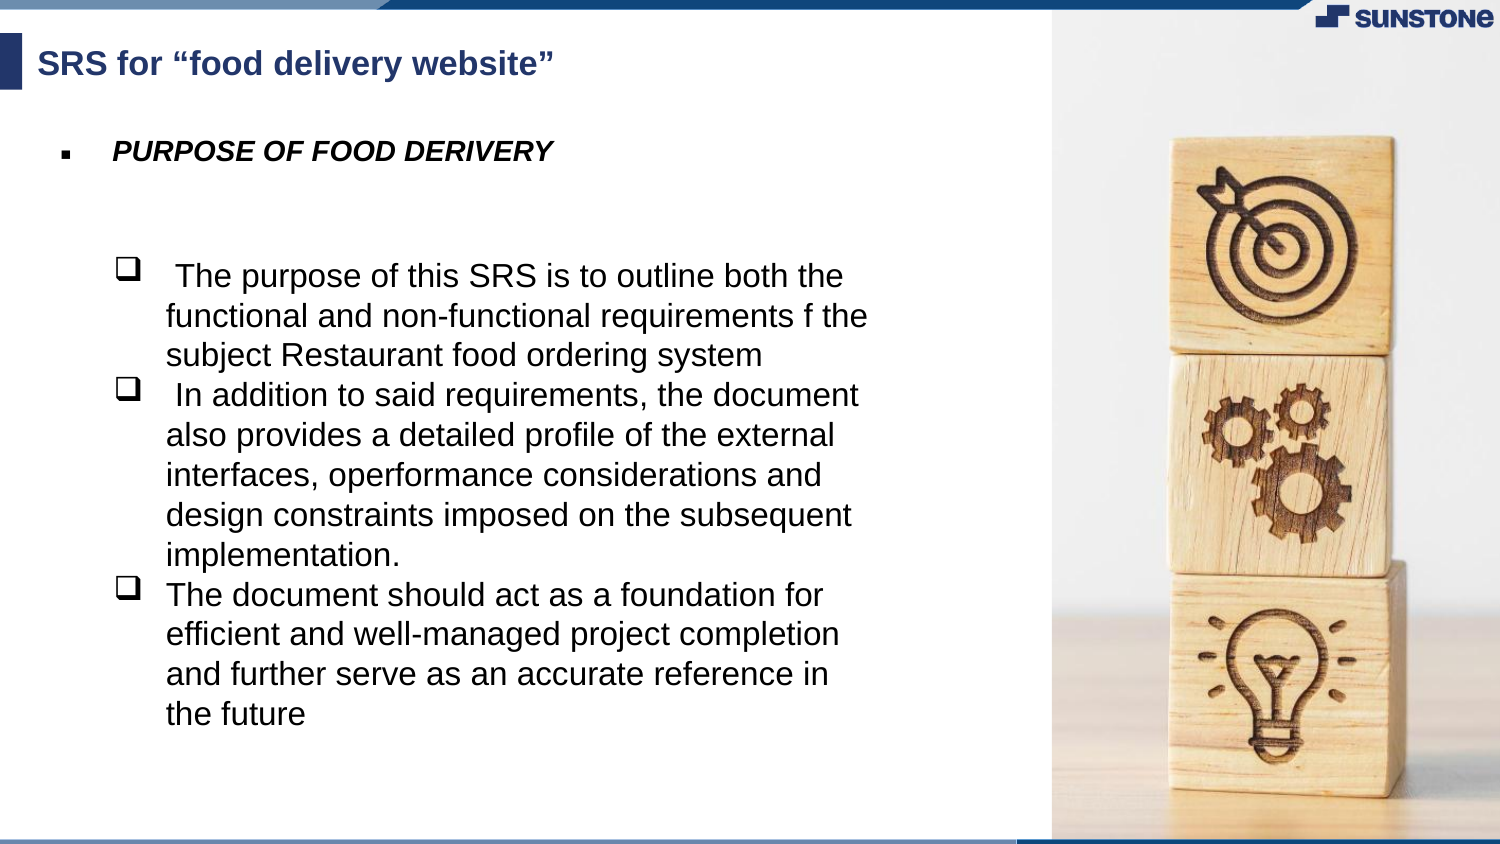

# SRS for “food delivery website”
PURPOSE OF FOOD DERIVERY
 The purpose of this SRS is to outline both the functional and non-functional requirements f the subject Restaurant food ordering system
 In addition to said requirements, the document also provides a detailed profile of the external interfaces, operformance considerations and design constraints imposed on the subsequent implementation.
The document should act as a foundation for efficient and well-managed project completion and further serve as an accurate reference in the future